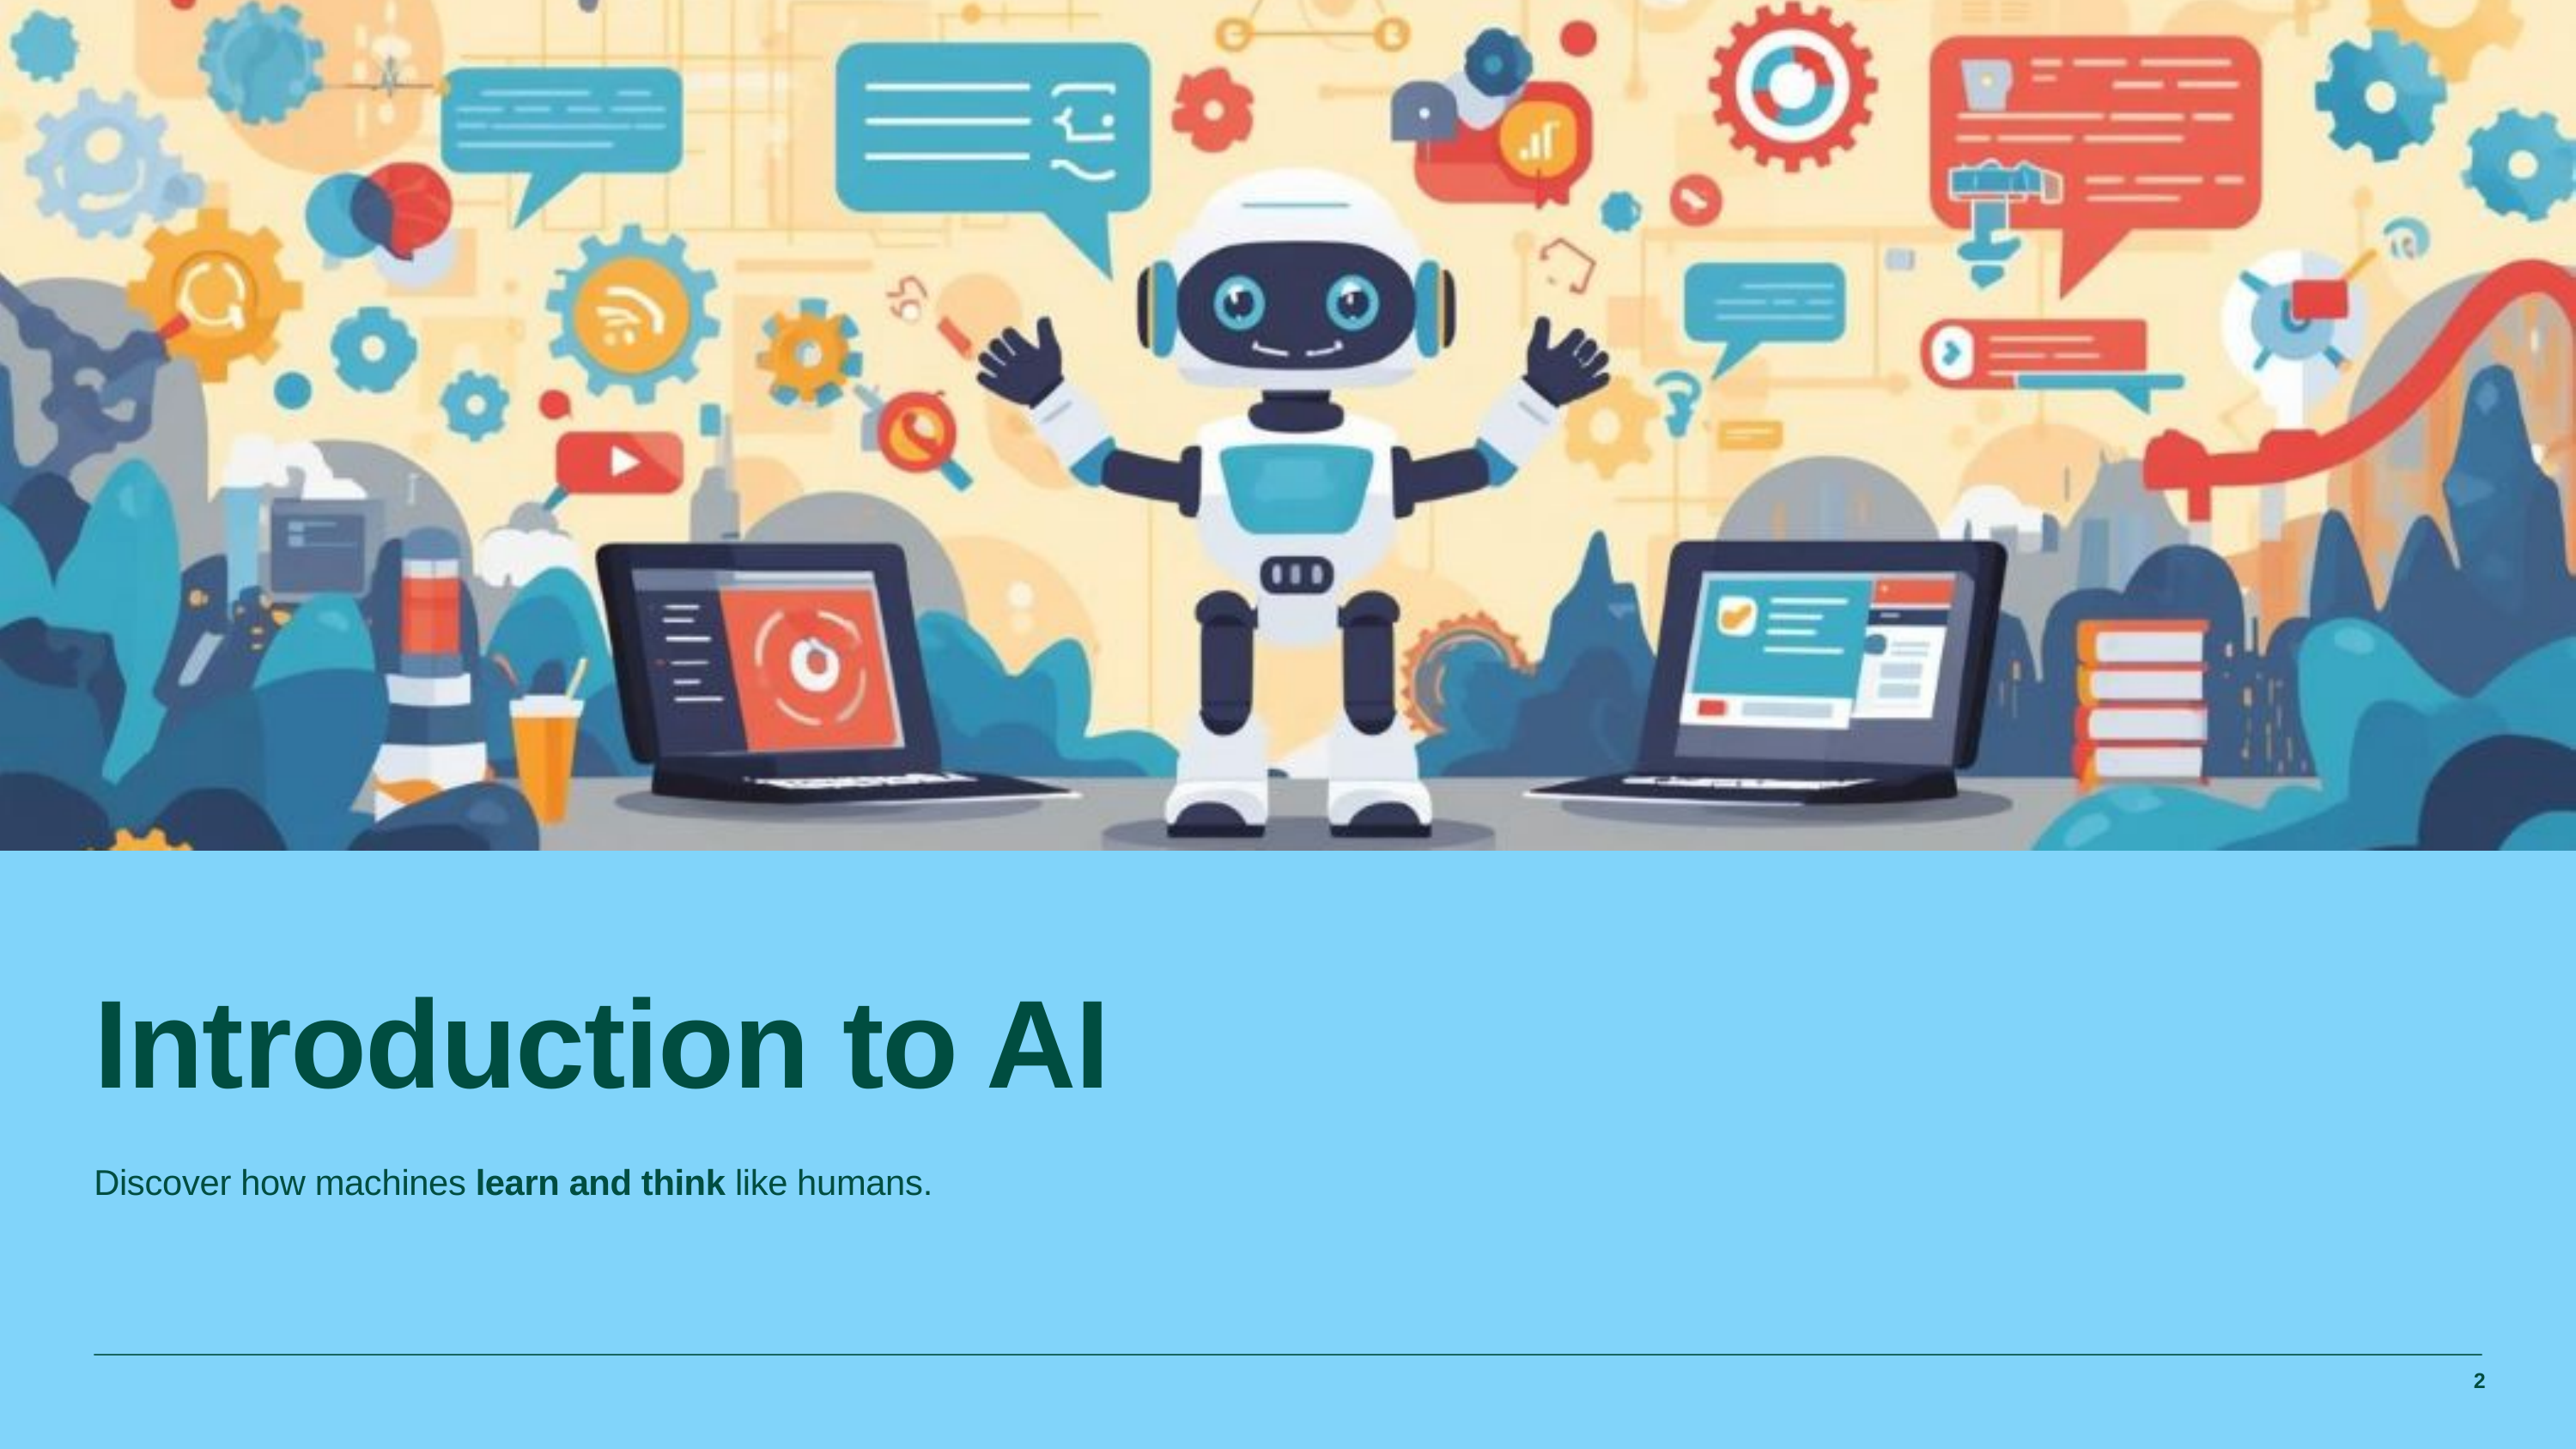

Introduction to AI
Discover how machines learn and think like humans.

2